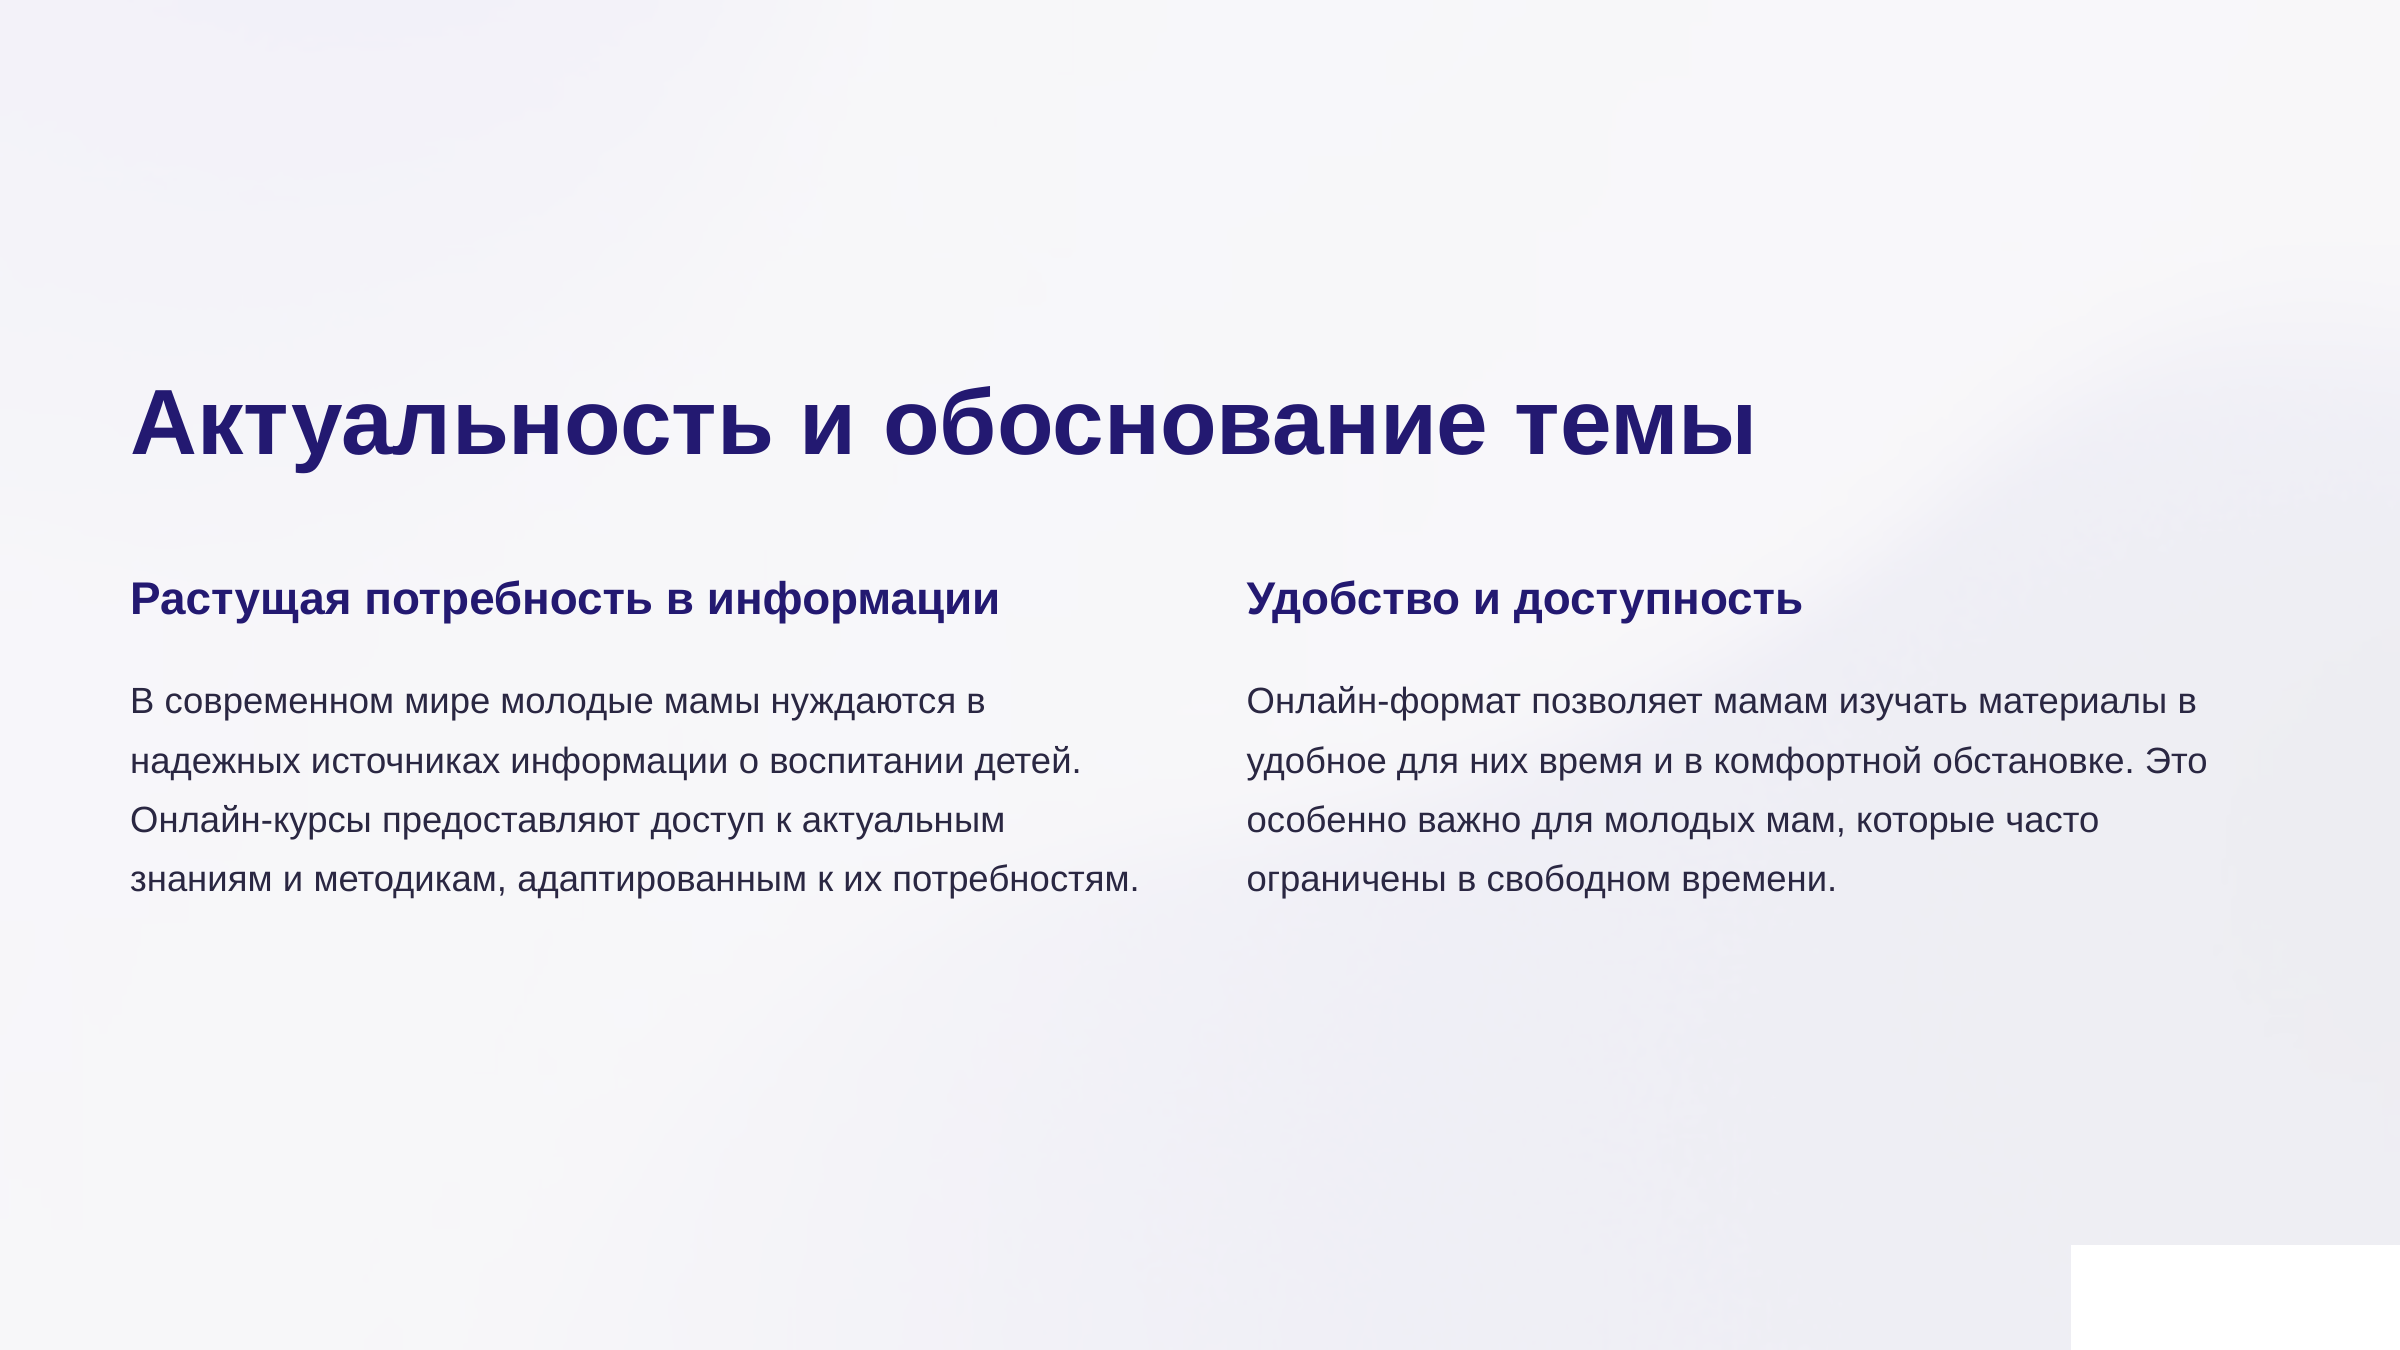

Актуальность и обоснование темы
Растущая потребность в информации
Удобство и доступность
В современном мире молодые мамы нуждаются в надежных источниках информации о воспитании детей. Онлайн-курсы предоставляют доступ к актуальным знаниям и методикам, адаптированным к их потребностям.
Онлайн-формат позволяет мамам изучать материалы в удобное для них время и в комфортной обстановке. Это особенно важно для молодых мам, которые часто ограничены в свободном времени.